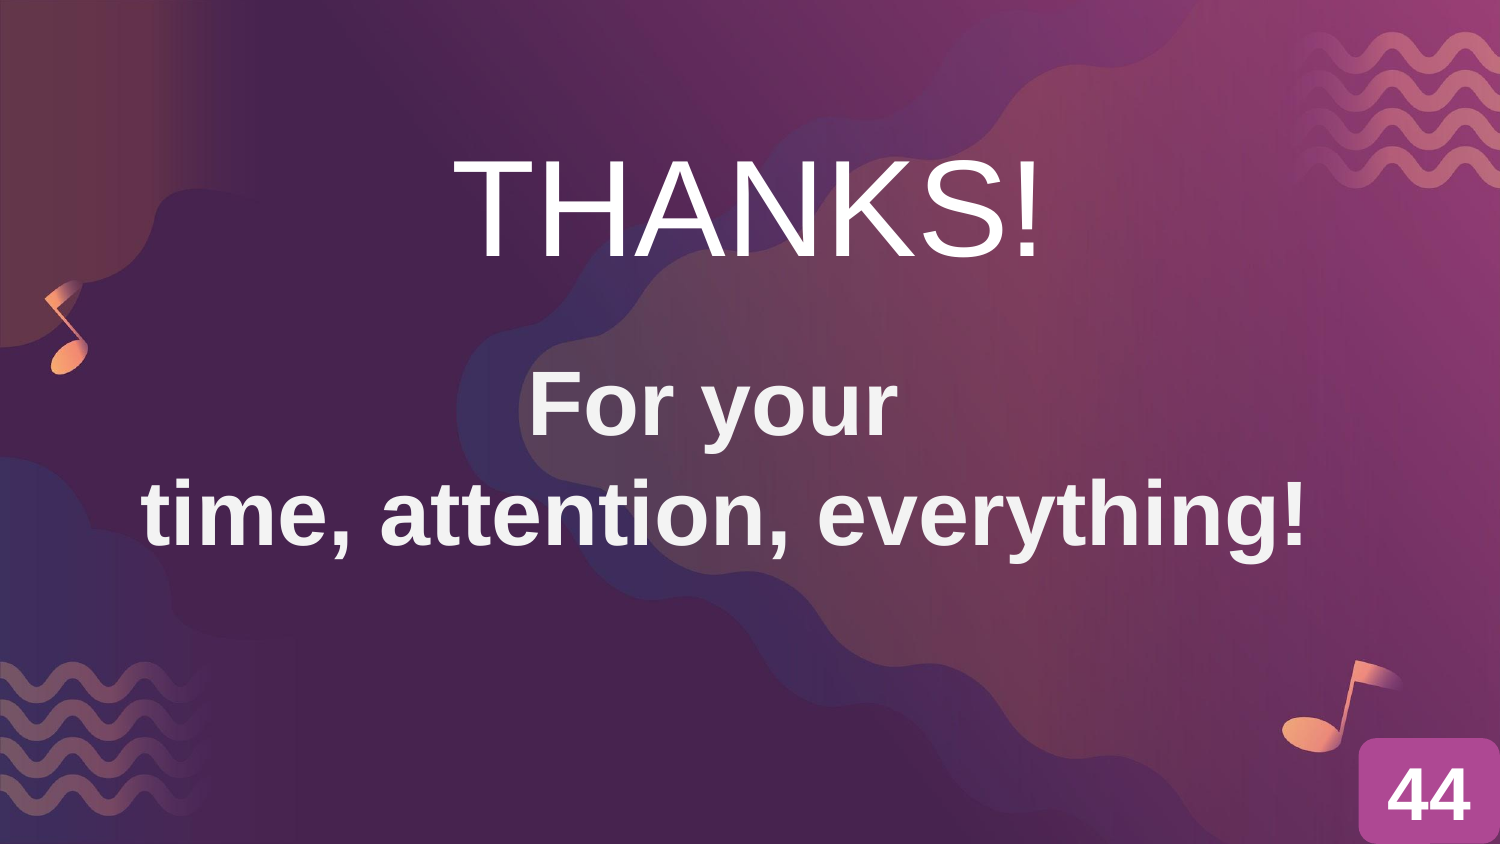

THANKS!
For your
time, attention, everything!
44